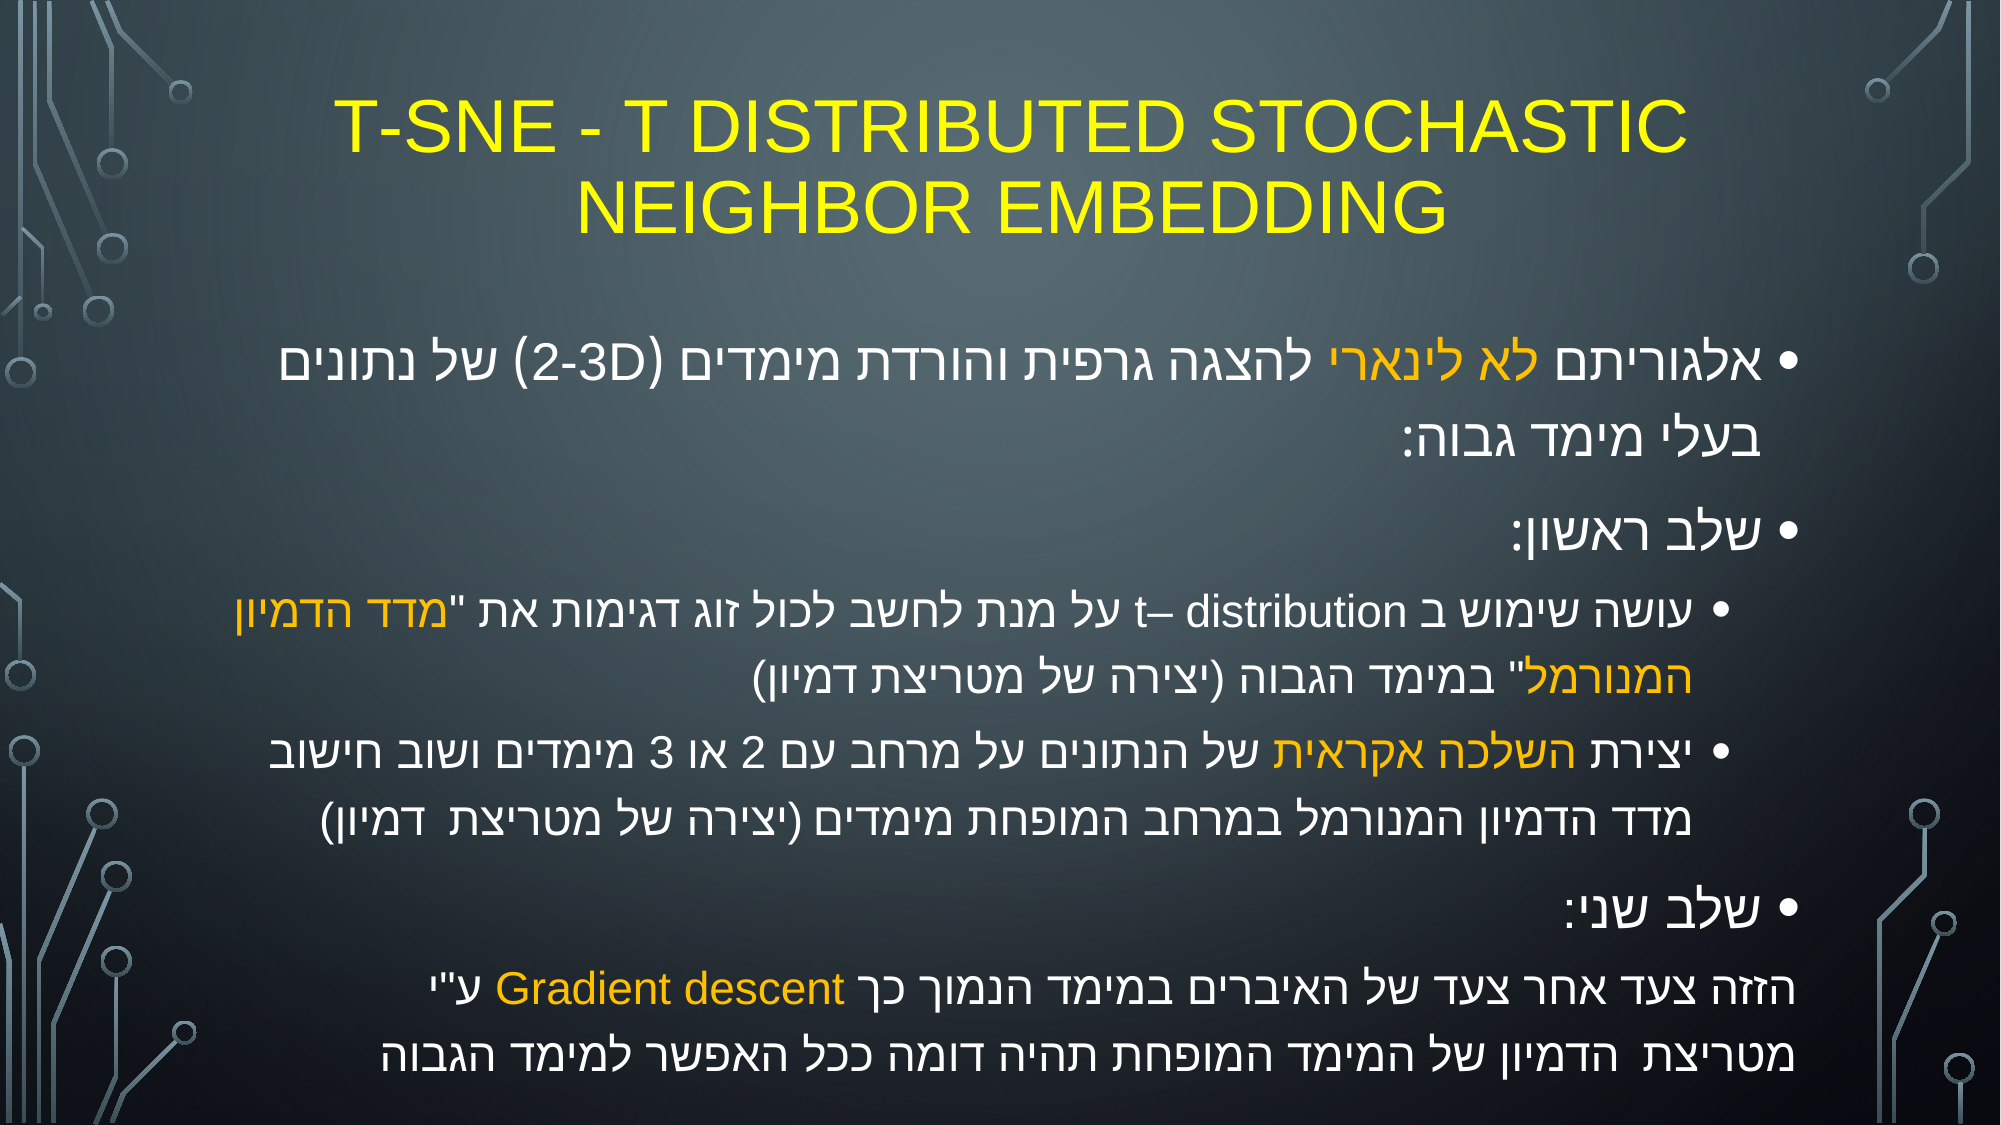

# t-SNE - t distributed Stochastic Neighbor Embedding
אלגוריתם לא לינארי להצגה גרפית והורדת מימדים (2-3D) של נתונים בעלי מימד גבוה:
שלב ראשון:
עושה שימוש ב t– distribution על מנת לחשב לכול זוג דגימות את "מדד הדמיון המנורמל" במימד הגבוה (יצירה של מטריצת דמיון)
יצירת השלכה אקראית של הנתונים על מרחב עם 2 או 3 מימדים ושוב חישוב מדד הדמיון המנורמל במרחב המופחת מימדים (יצירה של מטריצת  דמיון)
שלב שני:
ע"י Gradient descent הזזה צעד אחר צעד של האיברים במימד הנמוך כך מטריצת  הדמיון של המימד המופחת תהיה דומה ככל האפשר למימד הגבוה